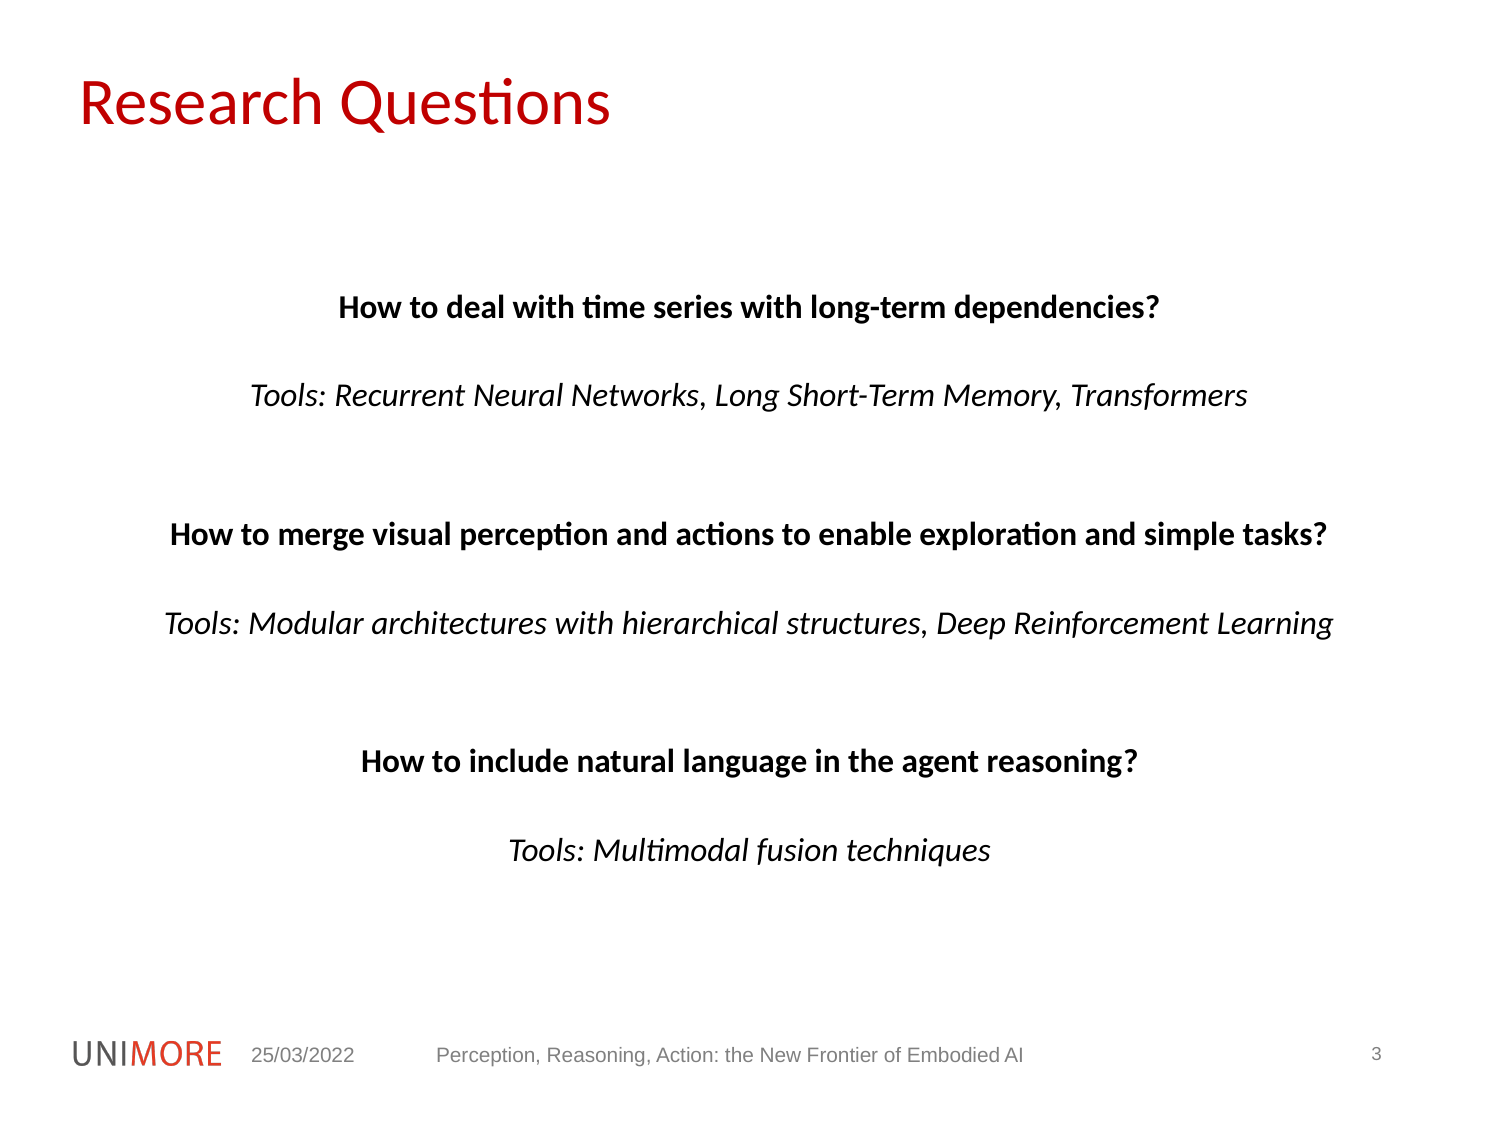

Research Questions
How to deal with time series with long-term dependencies?
Tools: Recurrent Neural Networks, Long Short-Term Memory, Transformers
How to merge visual perception and actions to enable exploration and simple tasks?
Tools: Modular architectures with hierarchical structures, Deep Reinforcement Learning
How to include natural language in the agent reasoning?
Tools: Multimodal fusion techniques
25/03/2022
Perception, Reasoning, Action: the New Frontier of Embodied AI
3